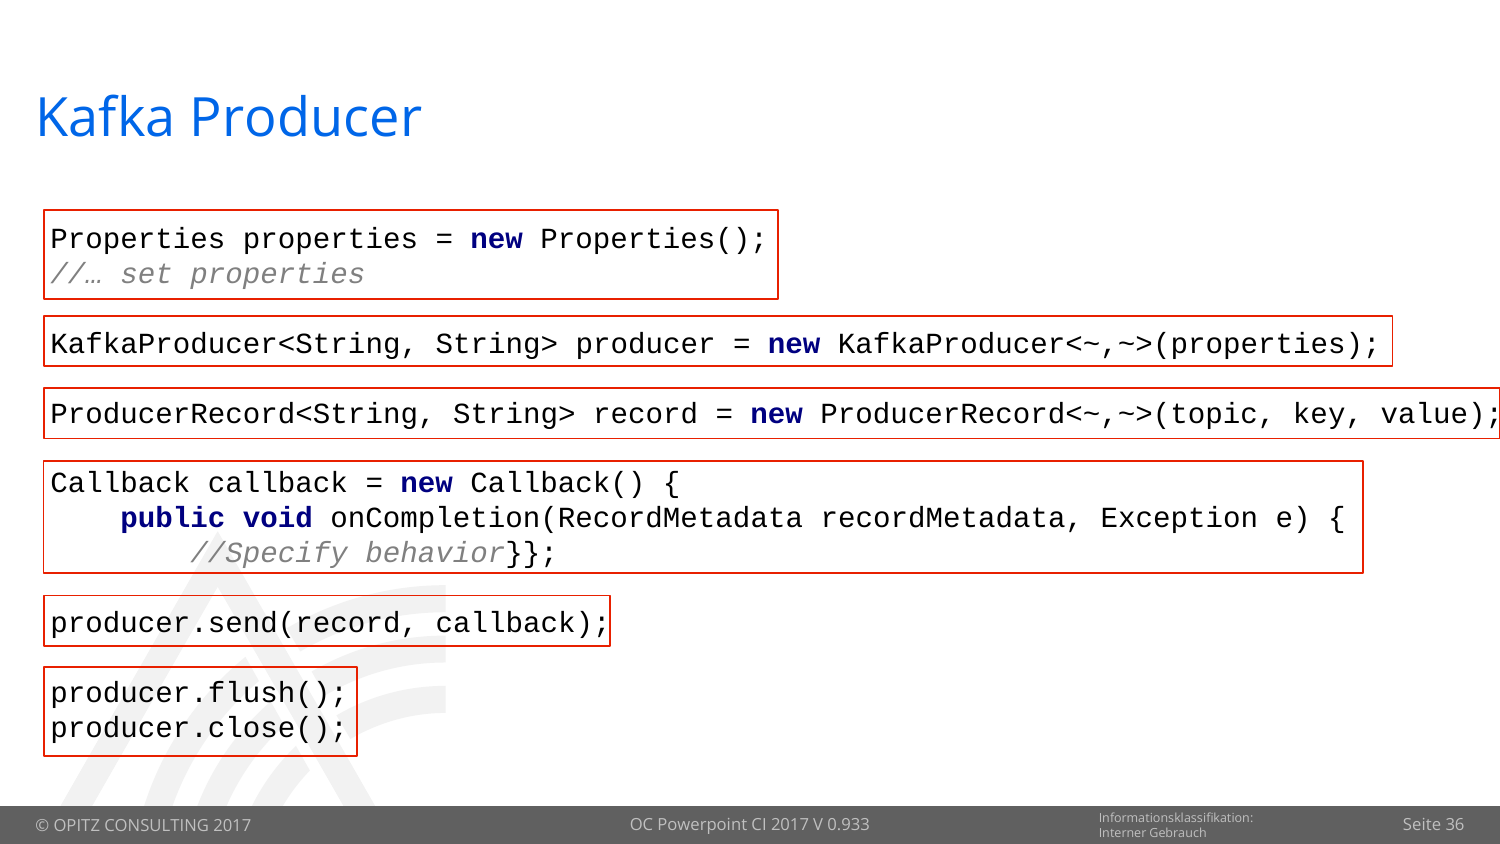

# Kafka Producer
Properties properties = new Properties();
//… set properties
KafkaProducer<String, String> producer = new KafkaProducer<~,~>(properties);
ProducerRecord<String, String> record = new ProducerRecord<~,~>(topic, key, value);
Callback callback = new Callback() {
    public void onCompletion(RecordMetadata recordMetadata, Exception e) {
        //Specify behavior}};
producer.send(record, callback);
producer.flush();
producer.close();

OC Powerpoint CI 2017 V 0.933
Seite 36